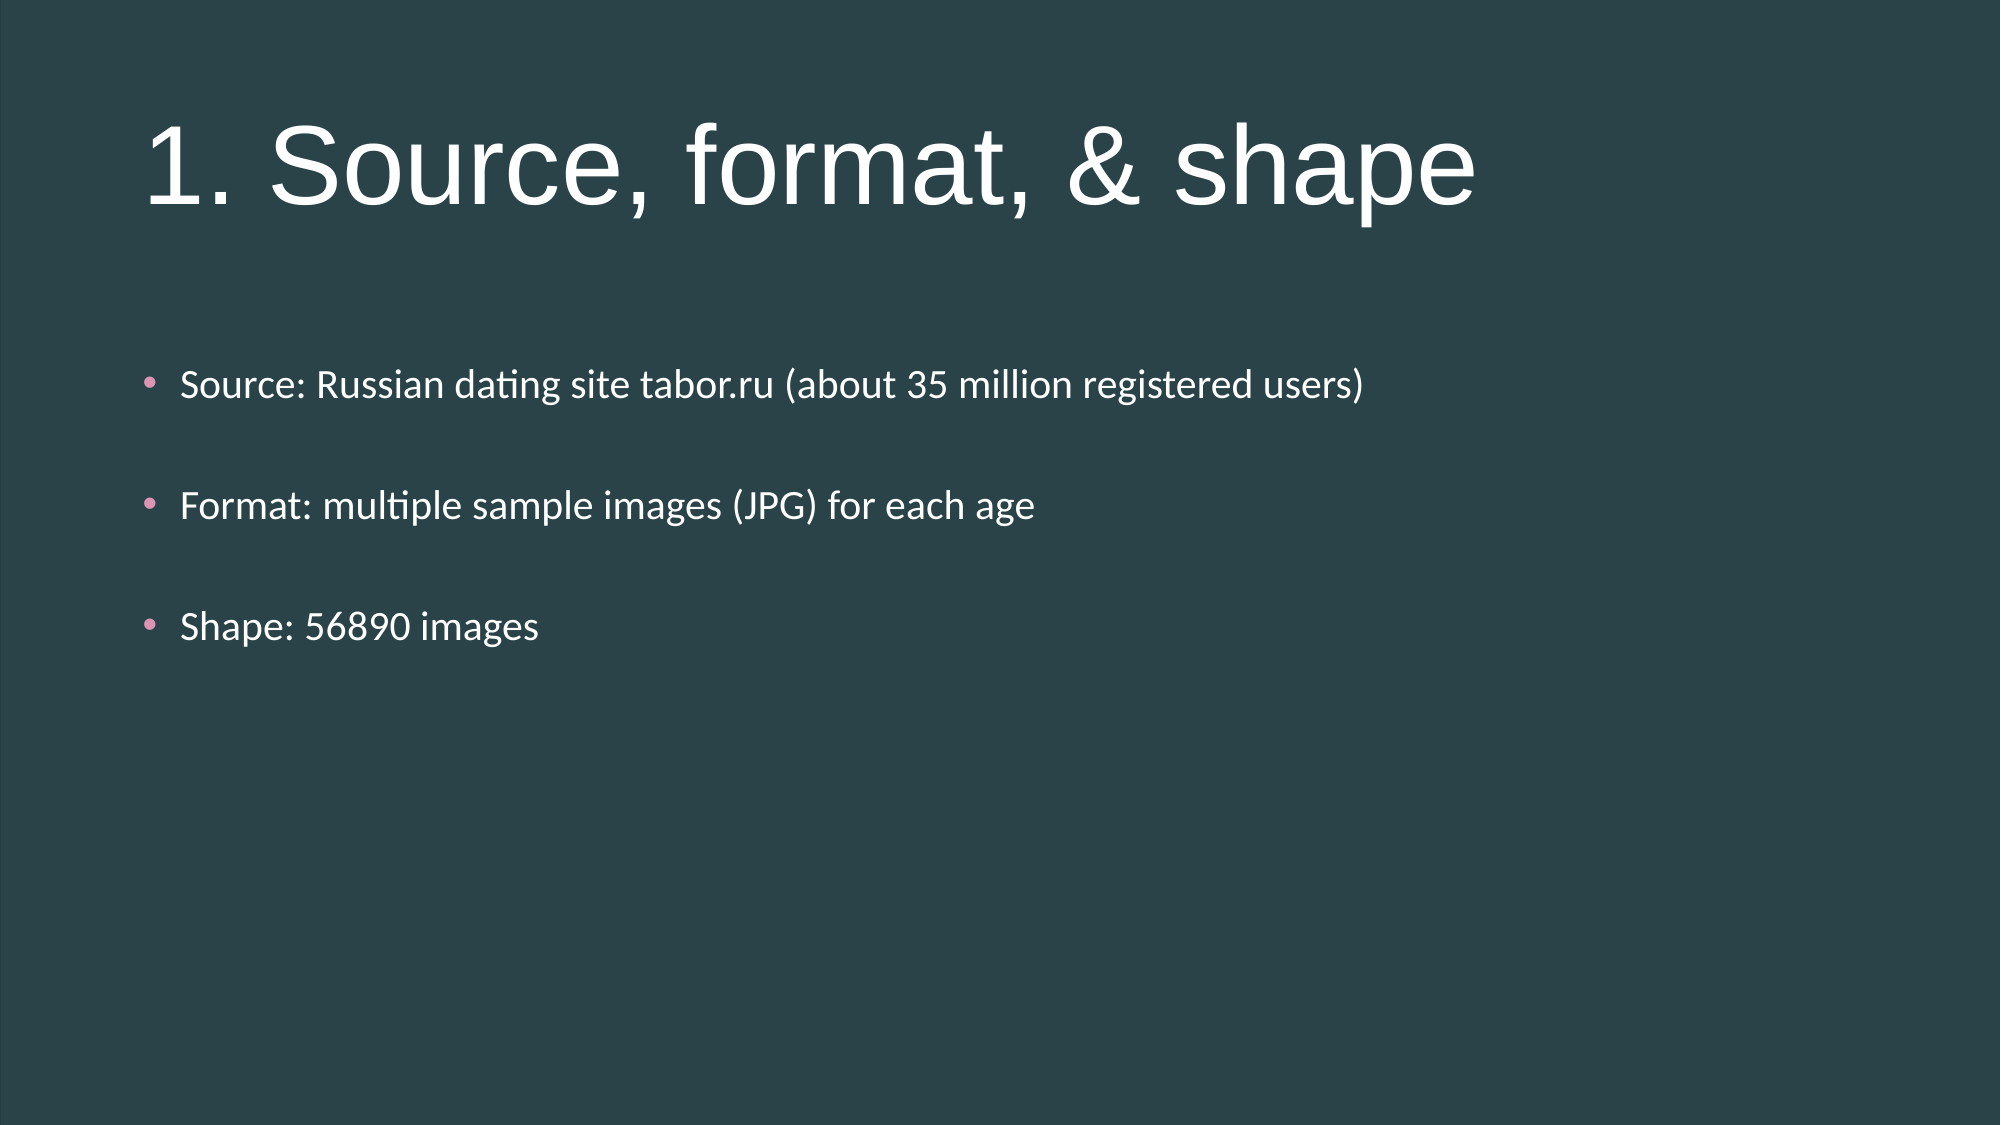

# 1. Source, format, & shape
Source: Russian dating site tabor.ru (about 35 million registered users)
Format: multiple sample images (JPG) for each age
Shape: 56890 images